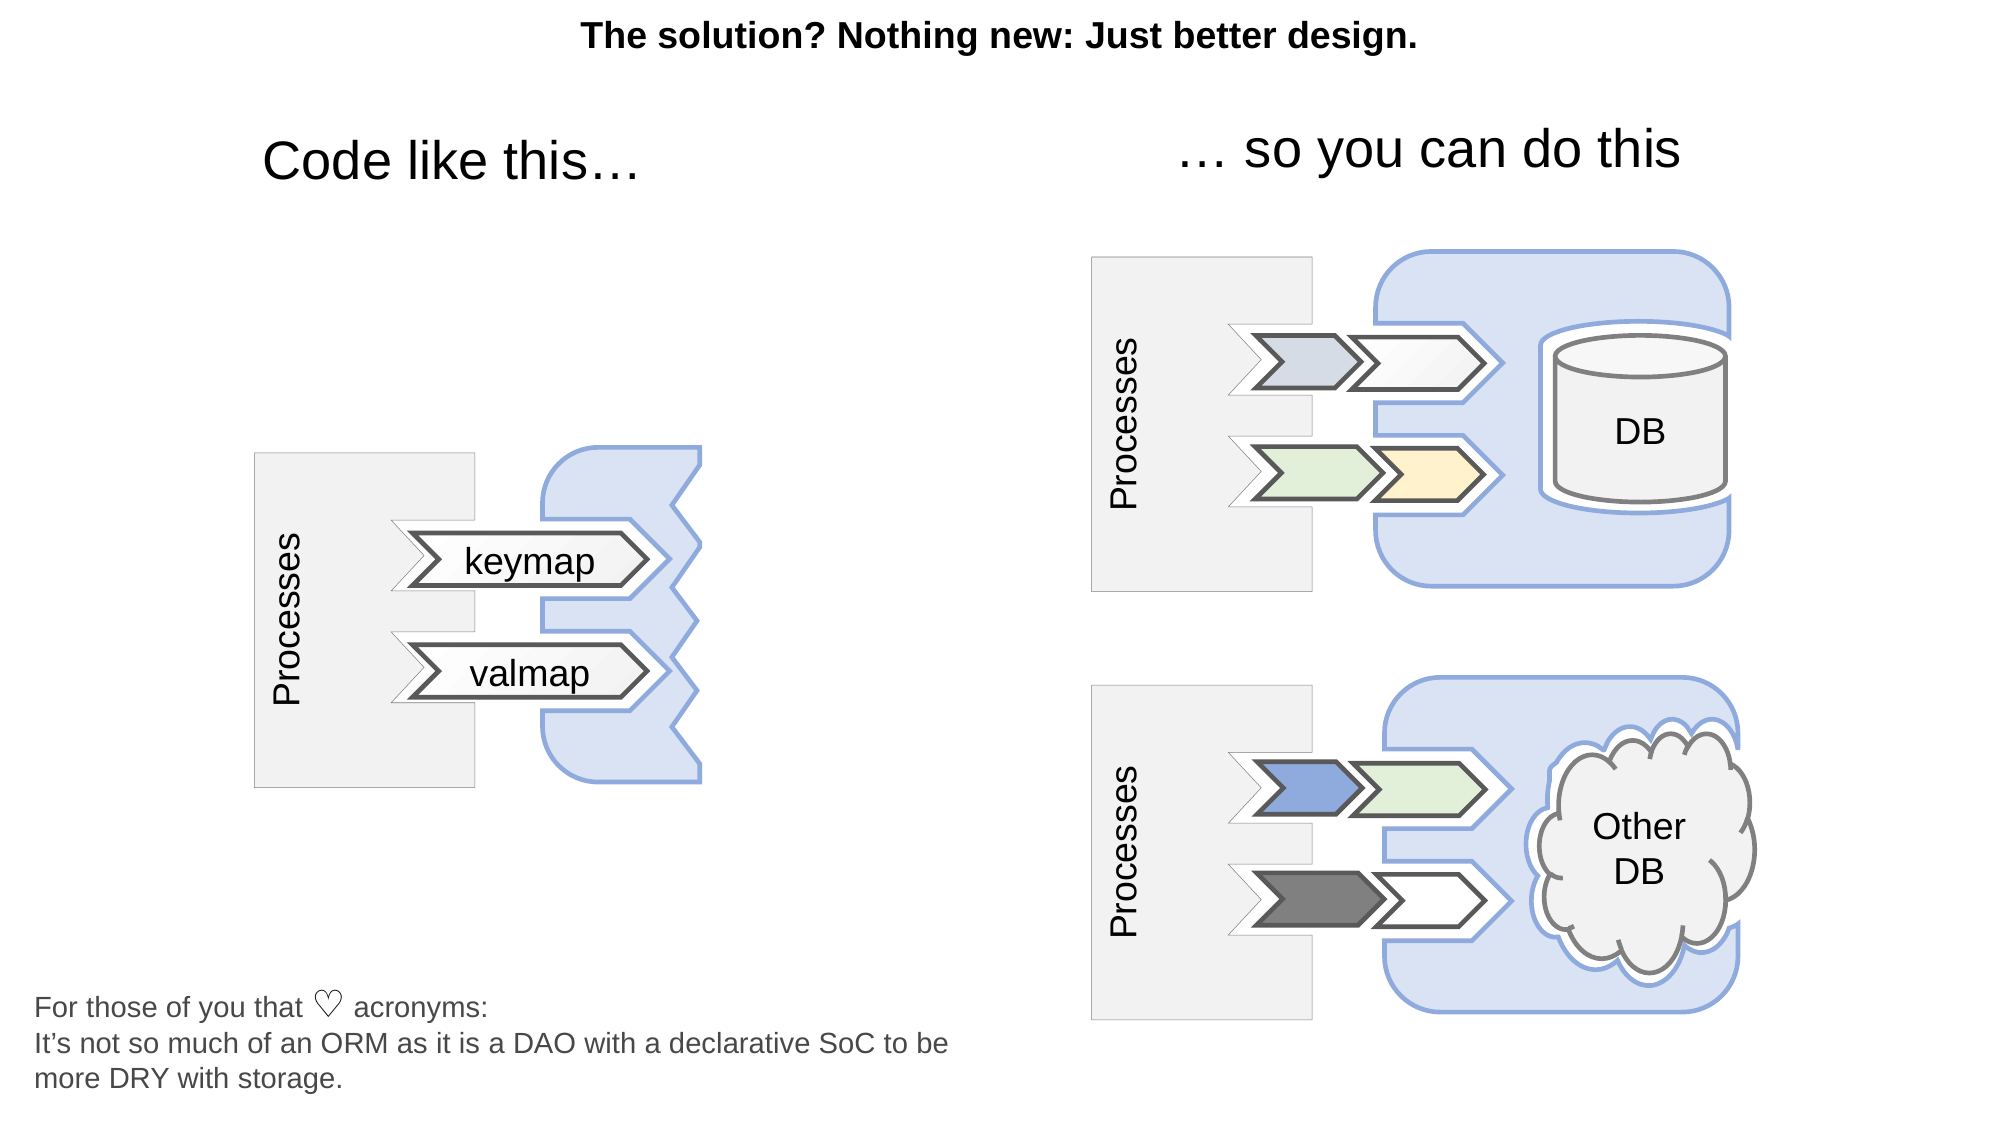

The solution? Nothing new: Just better design.
… so you can do this
Code like this…

Processes
DB

Processes
keymap
valmap

Processes
Other
DB

For those of you that ♡ acronyms:
It’s not so much of an ORM as it is a DAO with a declarative SoC to be more DRY with storage.